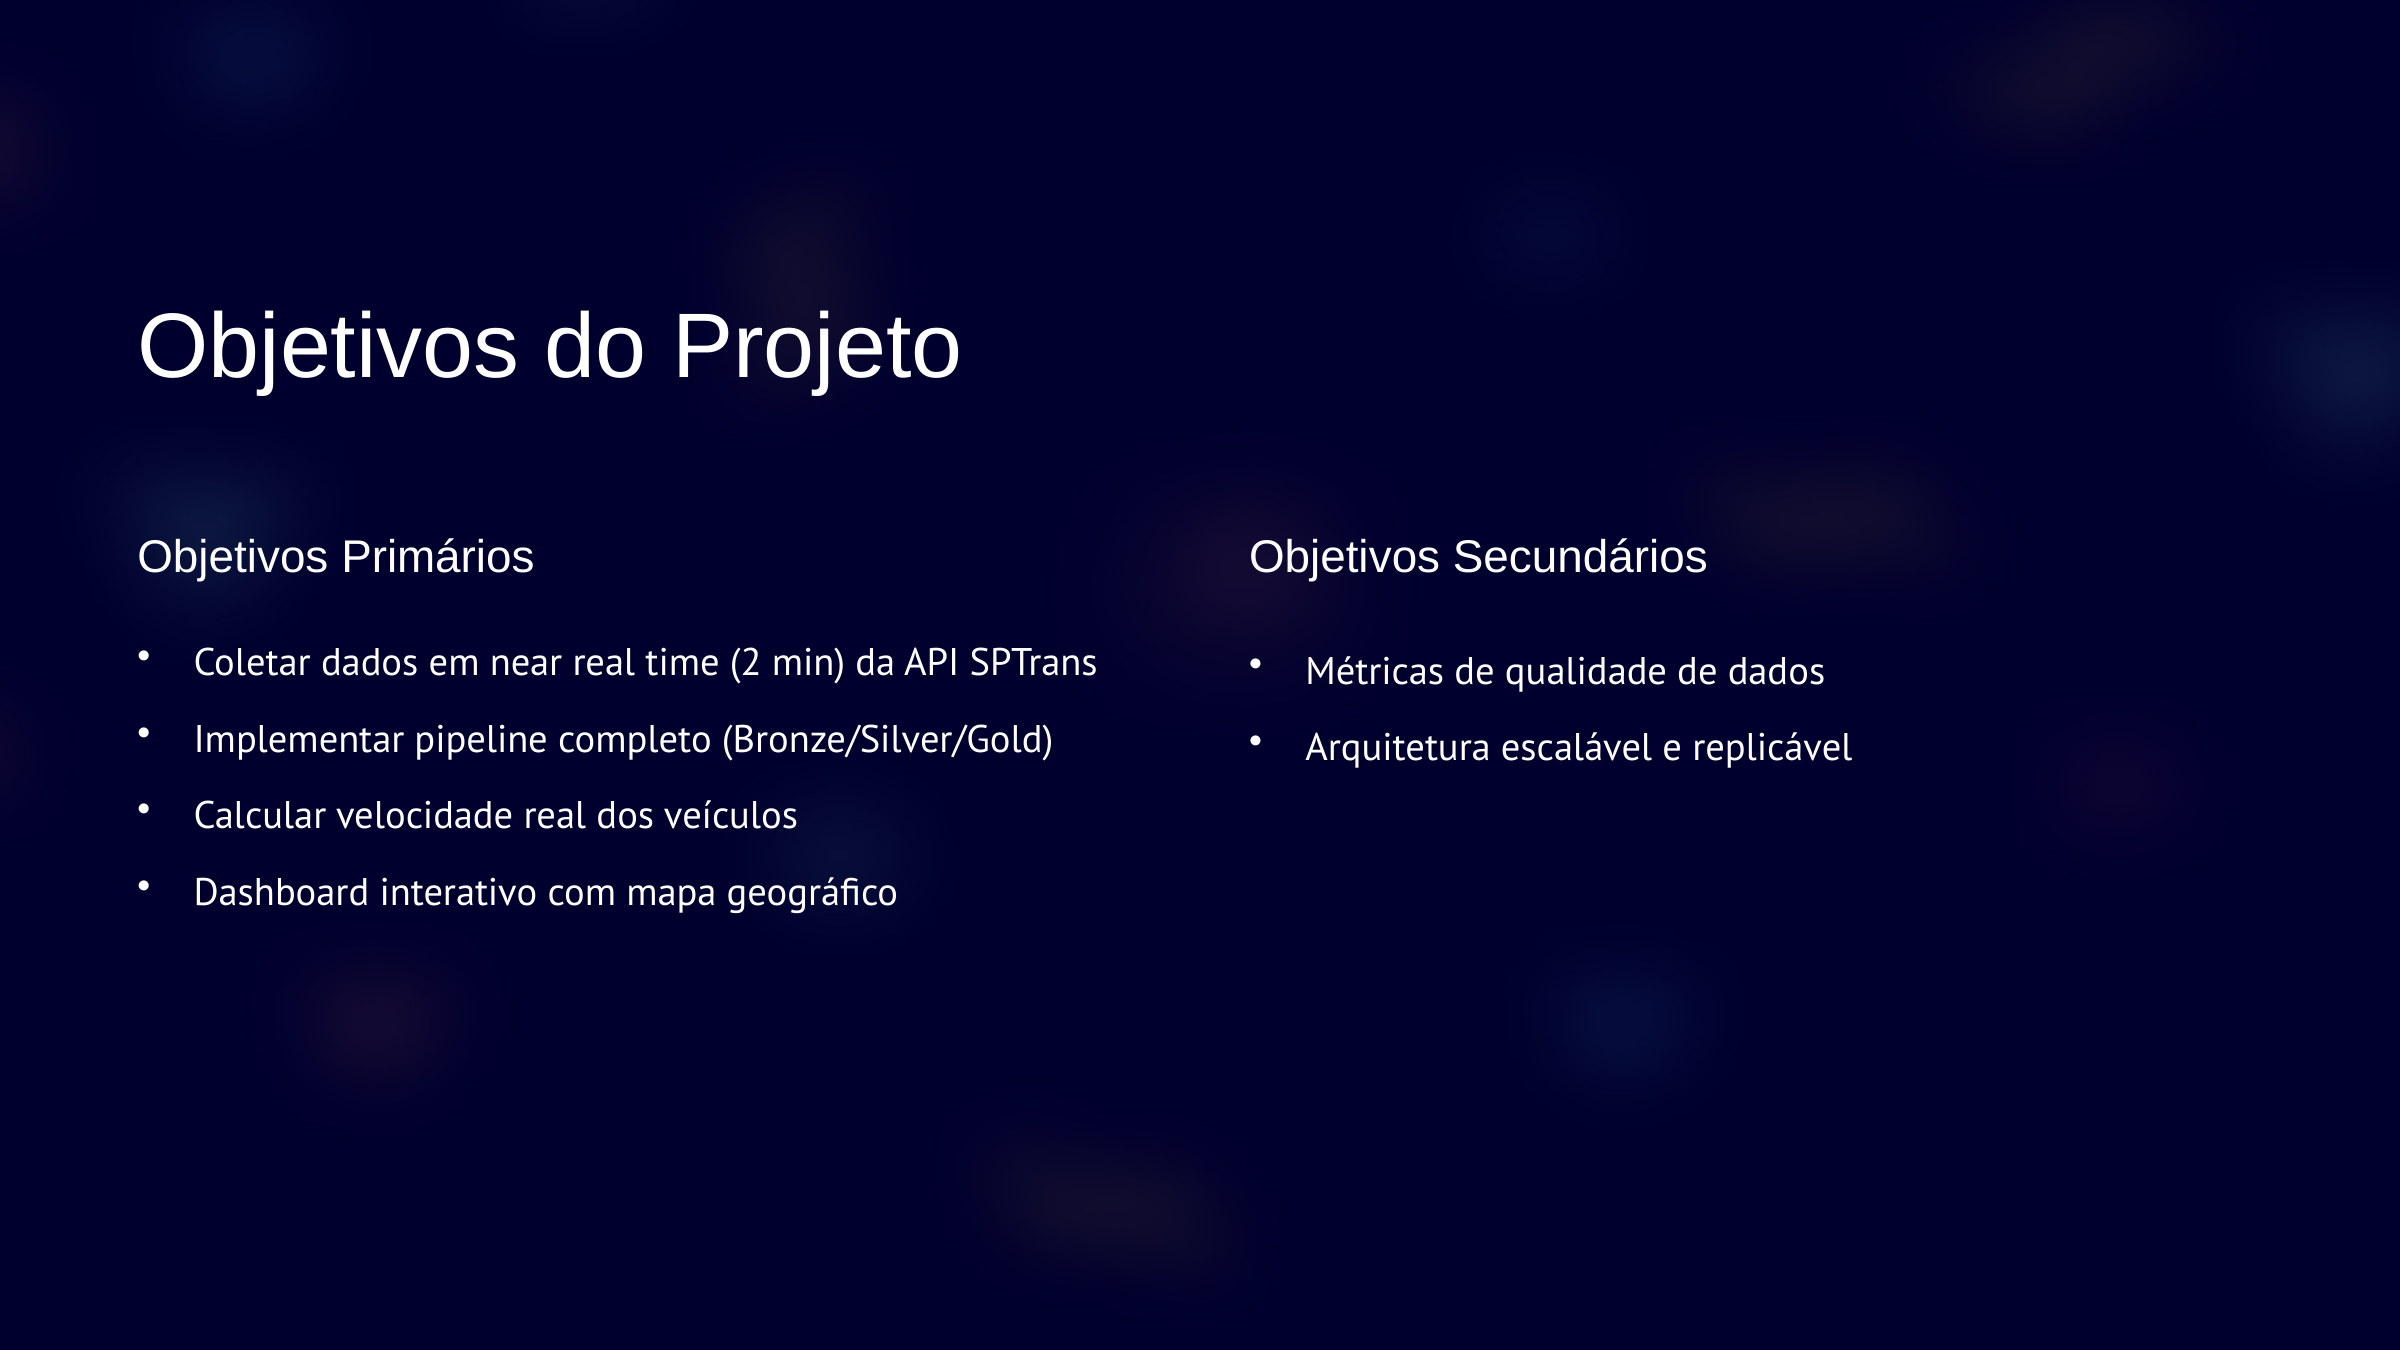

Objetivos do Projeto
Objetivos Primários
Objetivos Secundários
Coletar dados em near real time (2 min) da API SPTrans
Métricas de qualidade de dados
Implementar pipeline completo (Bronze/Silver/Gold)
Arquitetura escalável e replicável
Calcular velocidade real dos veículos
Dashboard interativo com mapa geográfico